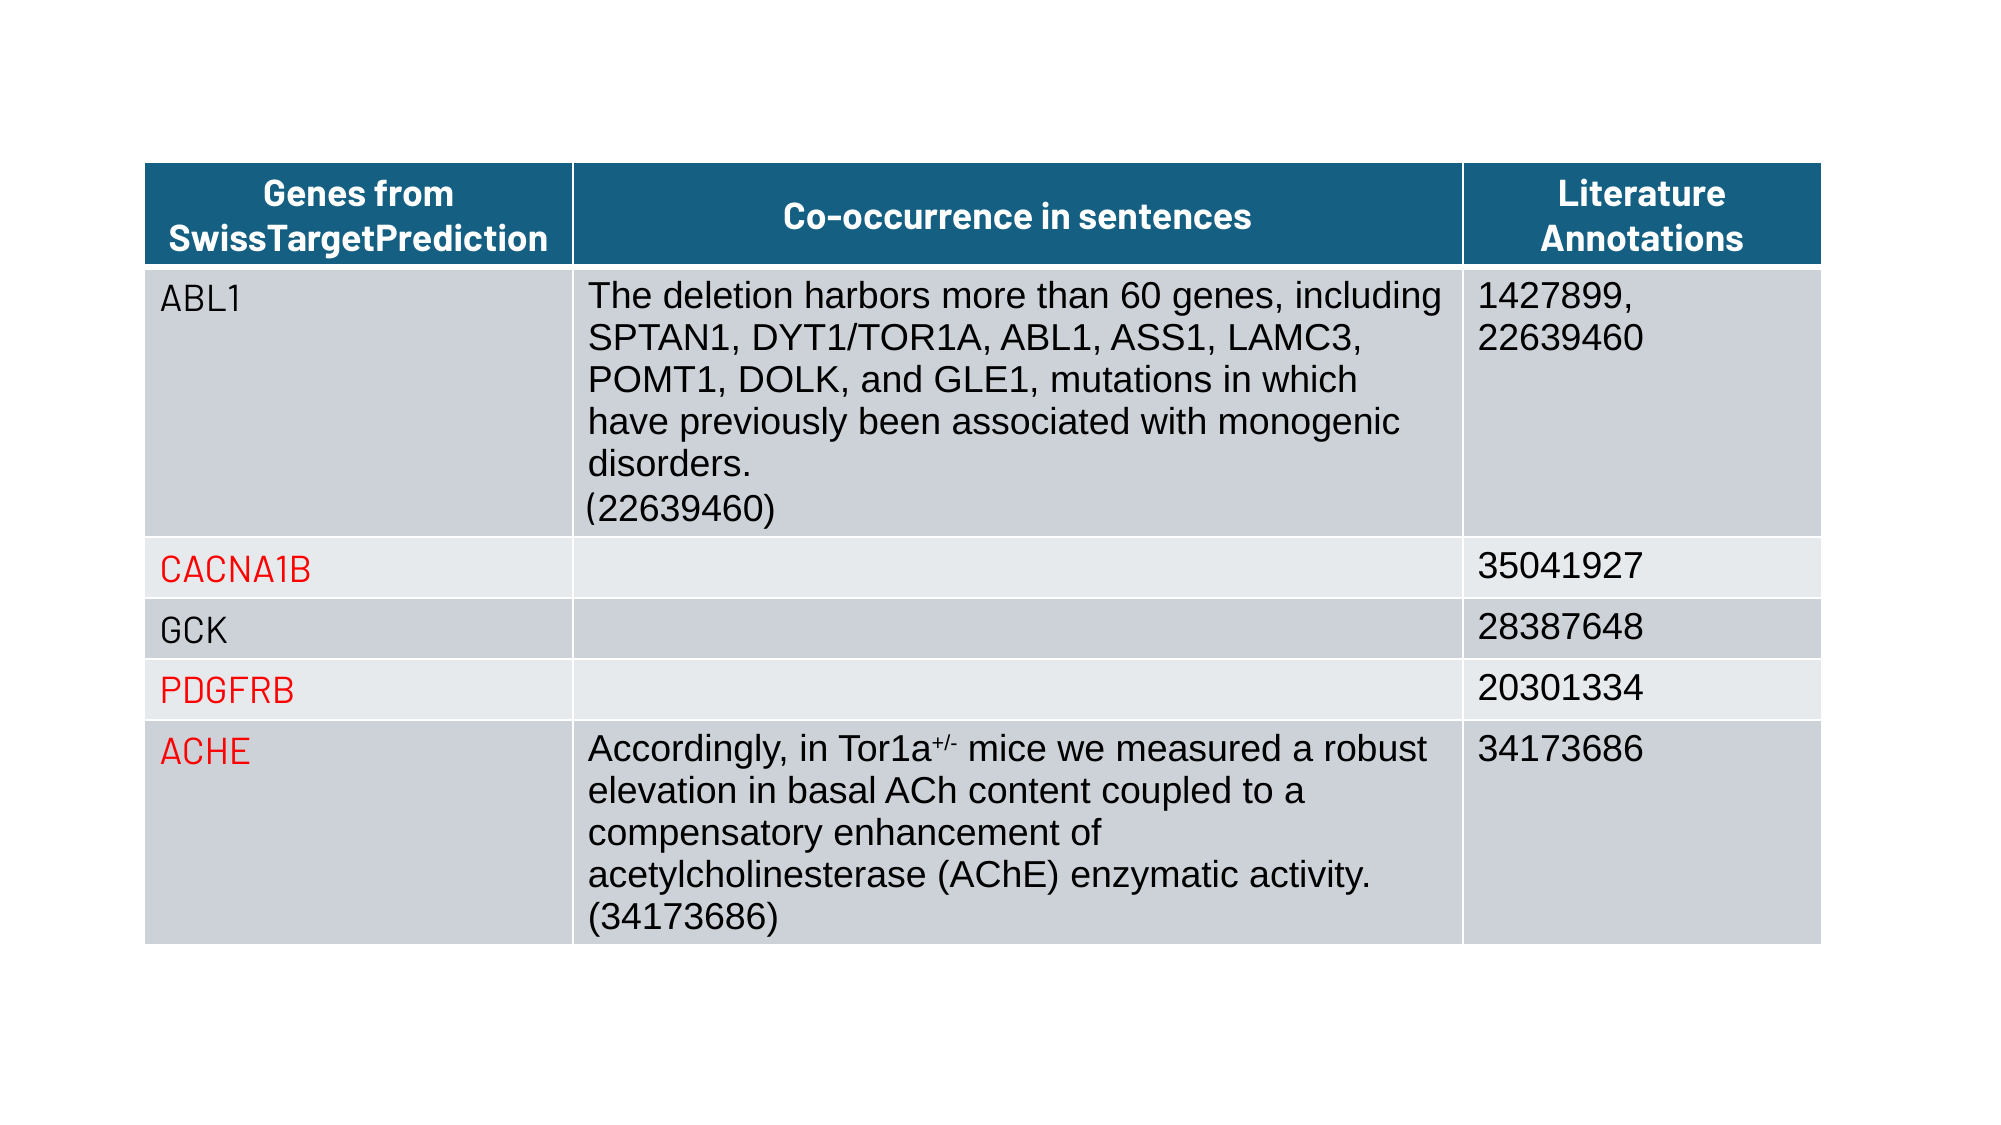

| Genes from SwissTargetPrediction | Co-occurrence in sentences | Literature Annotations |
| --- | --- | --- |
| ABL1 | The deletion harbors more than 60 genes, including SPTAN1, DYT1/TOR1A, ABL1, ASS1, LAMC3, POMT1, DOLK, and GLE1, mutations in which have previously been associated with monogenic disorders. (22639460) | 1427899, 22639460 |
| CACNA1B |  | 35041927 |
| GCK |  | 28387648 |
| PDGFRB |  | 20301334 |
| ACHE | Accordingly, in Tor1a+/- mice we measured a robust elevation in basal ACh content coupled to a compensatory enhancement of acetylcholinesterase (AChE) enzymatic activity. (34173686) | 34173686 |